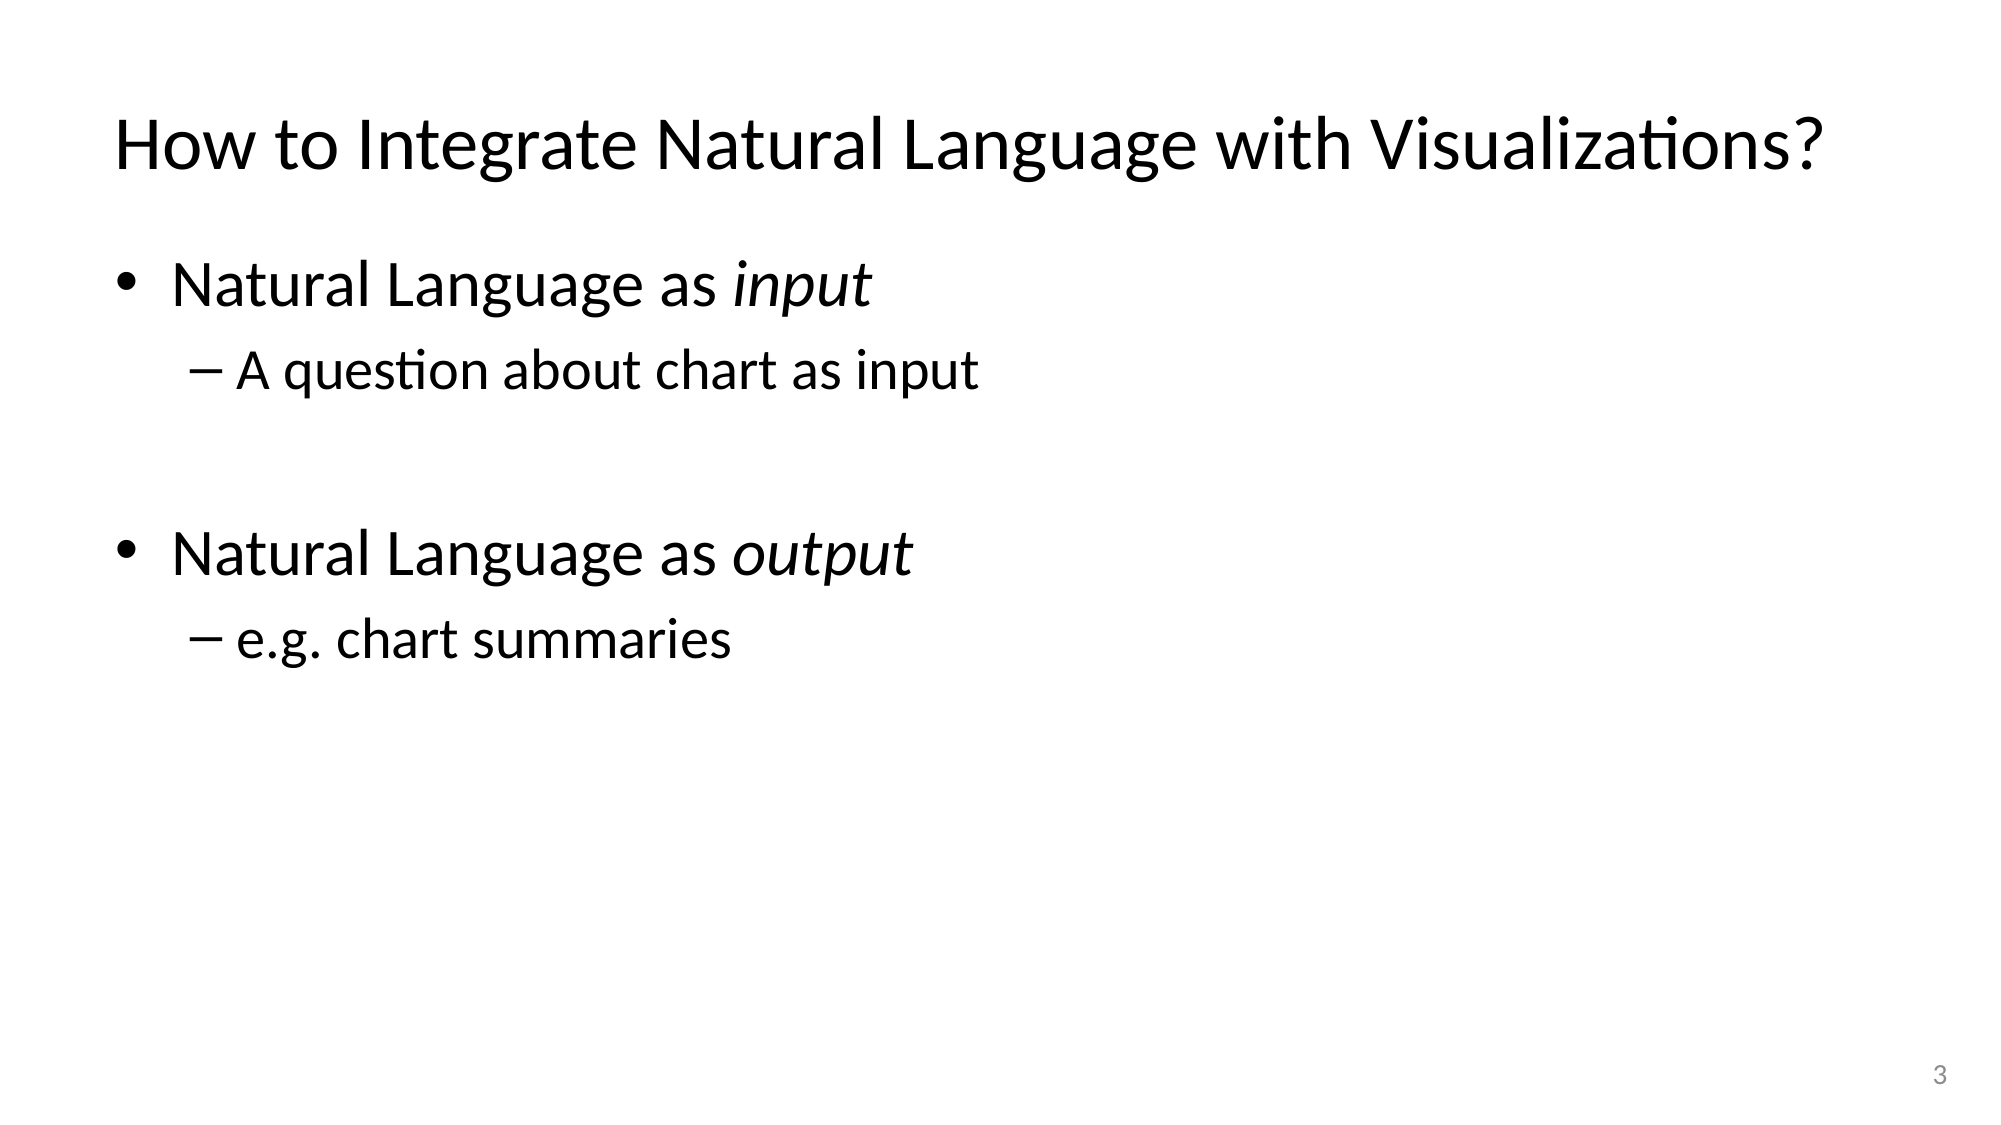

# How to Integrate Natural Language with Visualizations?
Natural Language as input
A question about chart as input

Natural Language as output
e.g. chart summaries

3